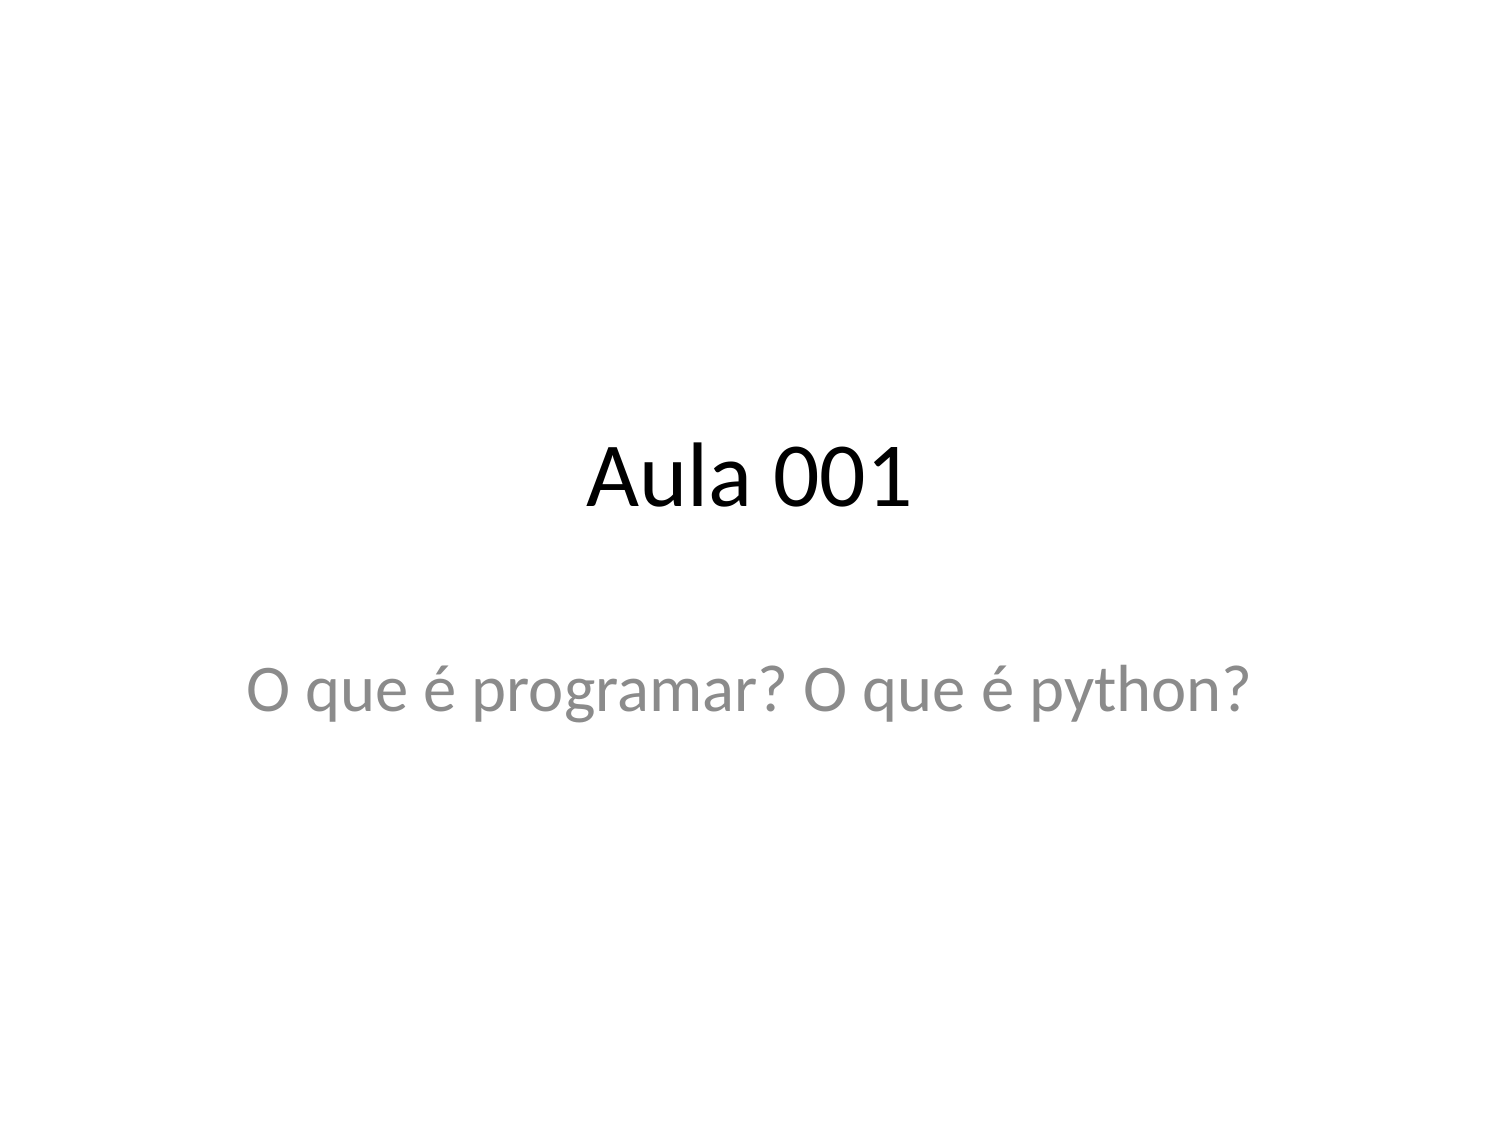

# Aula 001
O que é programar? O que é python?